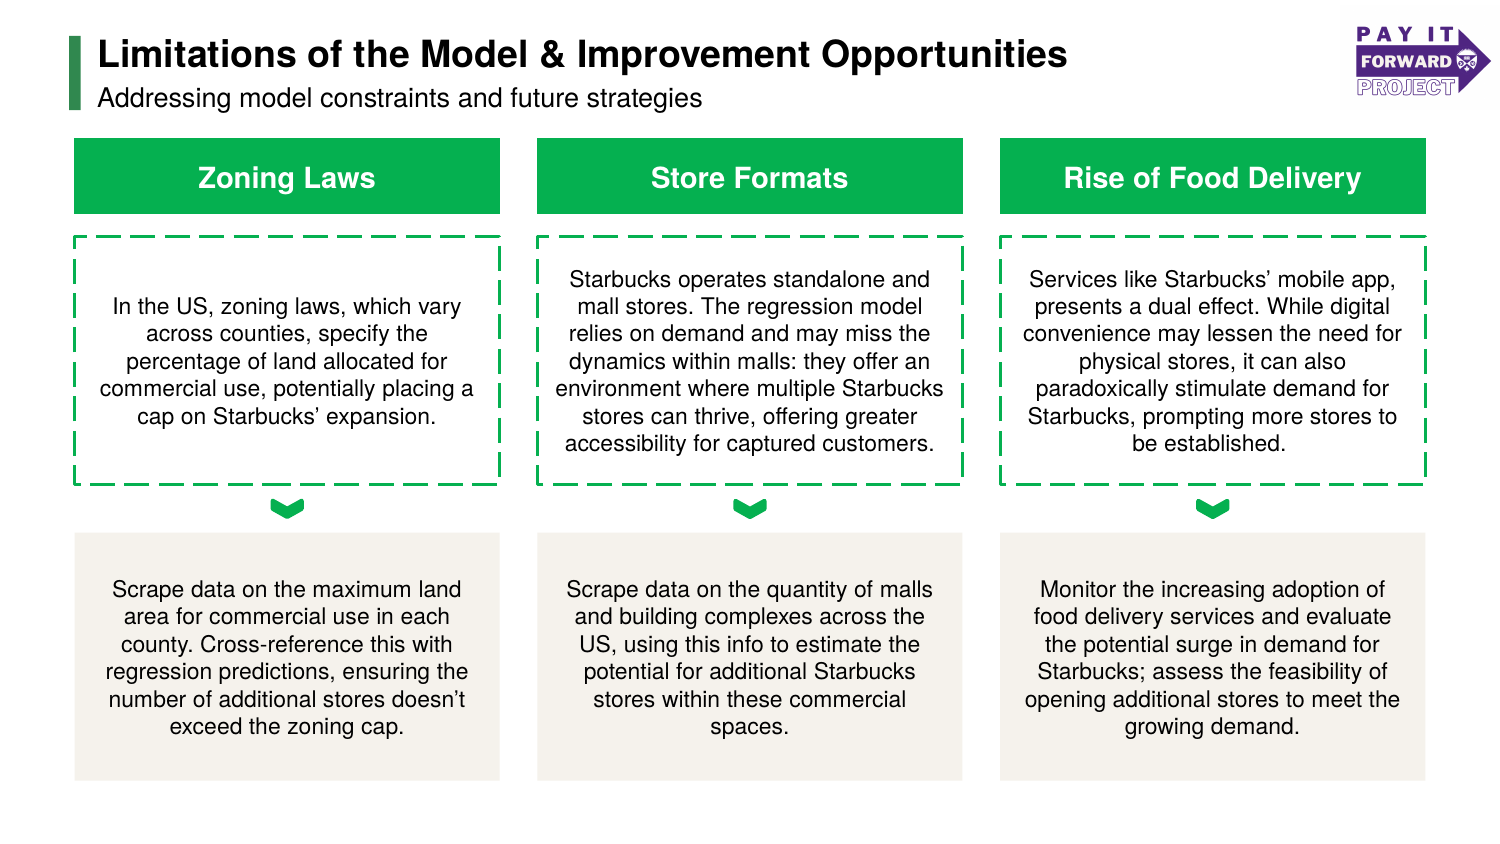

Limitations of the Model & Improvement Opportunities

Addressing model constraints and future strategies
Zoning Laws
Store Formats
Rise of Food Delivery
In the US, zoning laws, which vary across counties, specify the percentage of land allocated for commercial use, potentially placing a cap on Starbucks’ expansion.
Starbucks operates standalone and mall stores. The regression model relies on demand and may miss the dynamics within malls: they offer an environment where multiple Starbucks stores can thrive, offering greater accessibility for captured customers.
Services like Starbucks’ mobile app, presents a dual effect. While digital convenience may lessen the need for physical stores, it can also paradoxically stimulate demand for Starbucks, prompting more stores to be established.

Scrape data on the maximum land area for commercial use in each county. Cross-reference this with regression predictions, ensuring the number of additional stores doesn’t exceed the zoning cap.
Scrape data on the quantity of malls and building complexes across the US, using this info to estimate the potential for additional Starbucks stores within these commercial spaces.
Monitor the increasing adoption of food delivery services and evaluate the potential surge in demand for Starbucks; assess the feasibility of opening additional stores to meet the growing demand.
1